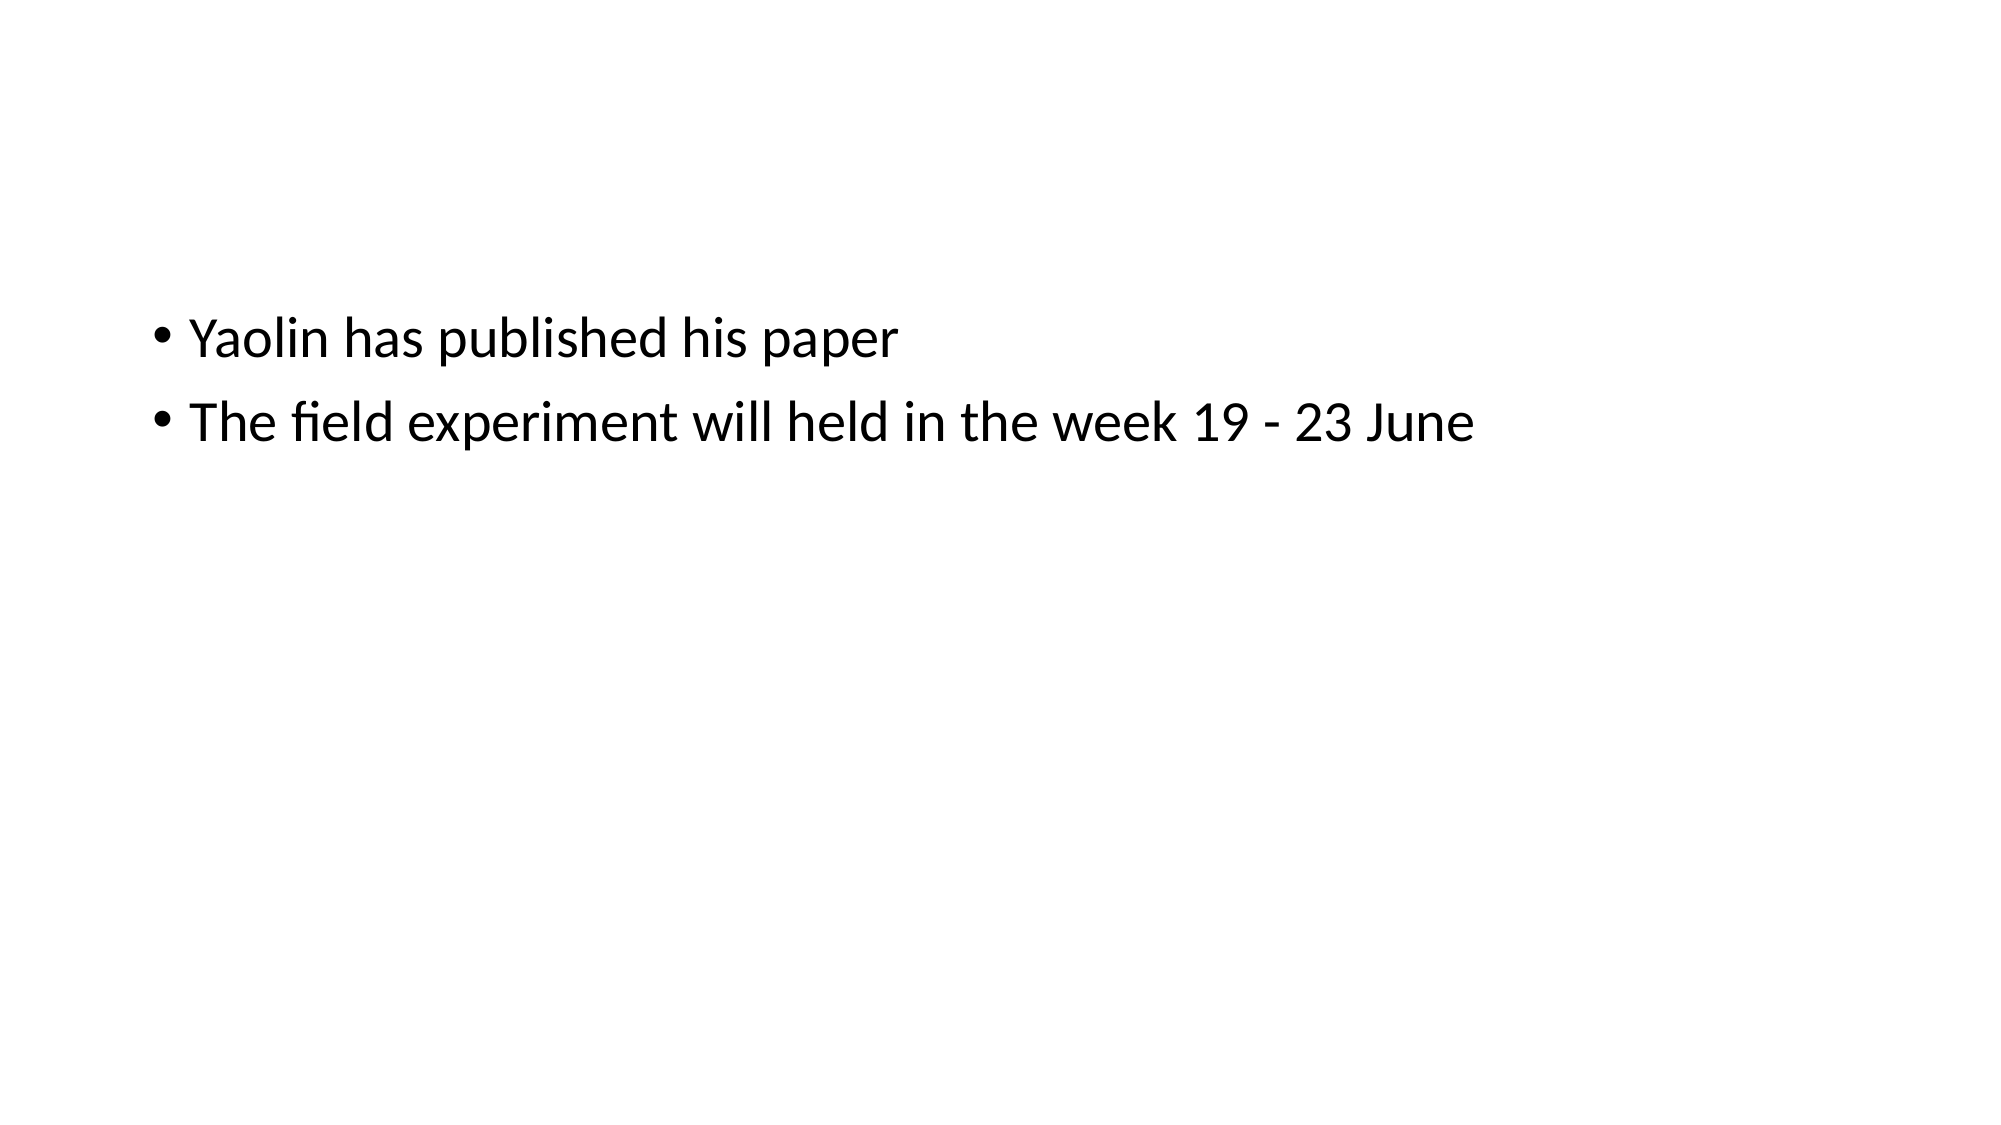

#
Yaolin has published his paper
The field experiment will held in the week 19 - 23 June